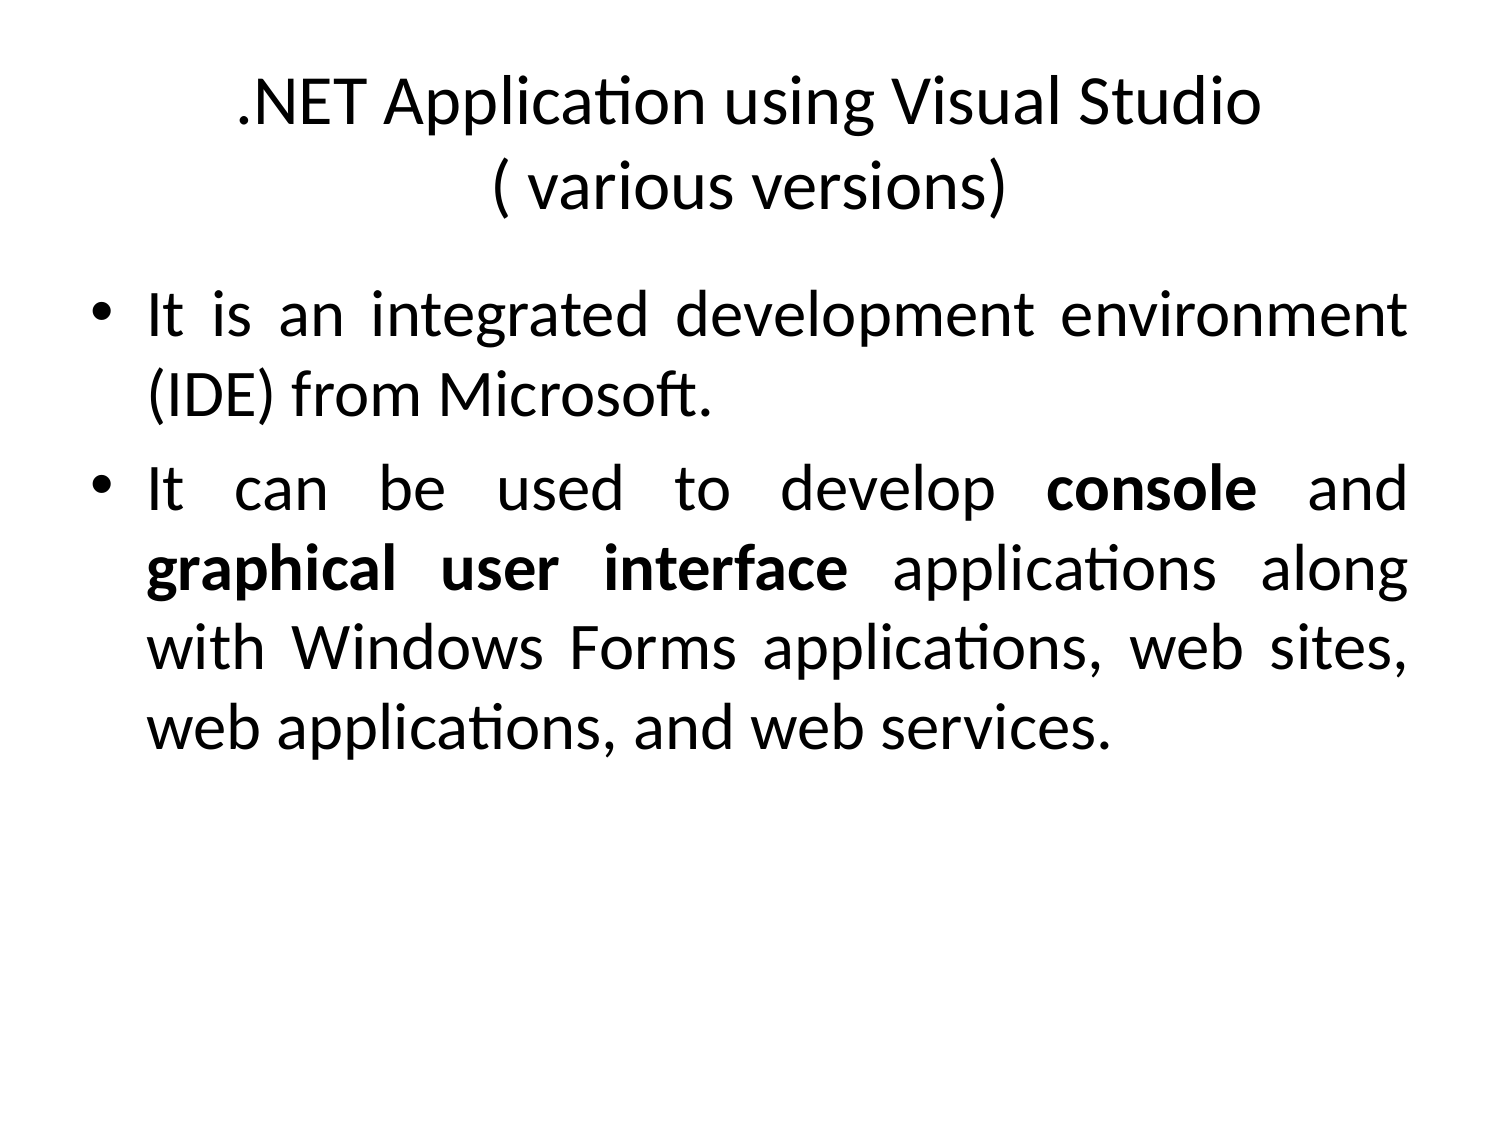

# .NET Application using Visual Studio ( various versions)
It is an integrated development environment (IDE) from Microsoft.
It can be used to develop console and graphical user interface applications along with Windows Forms applications, web sites, web applications, and web services.